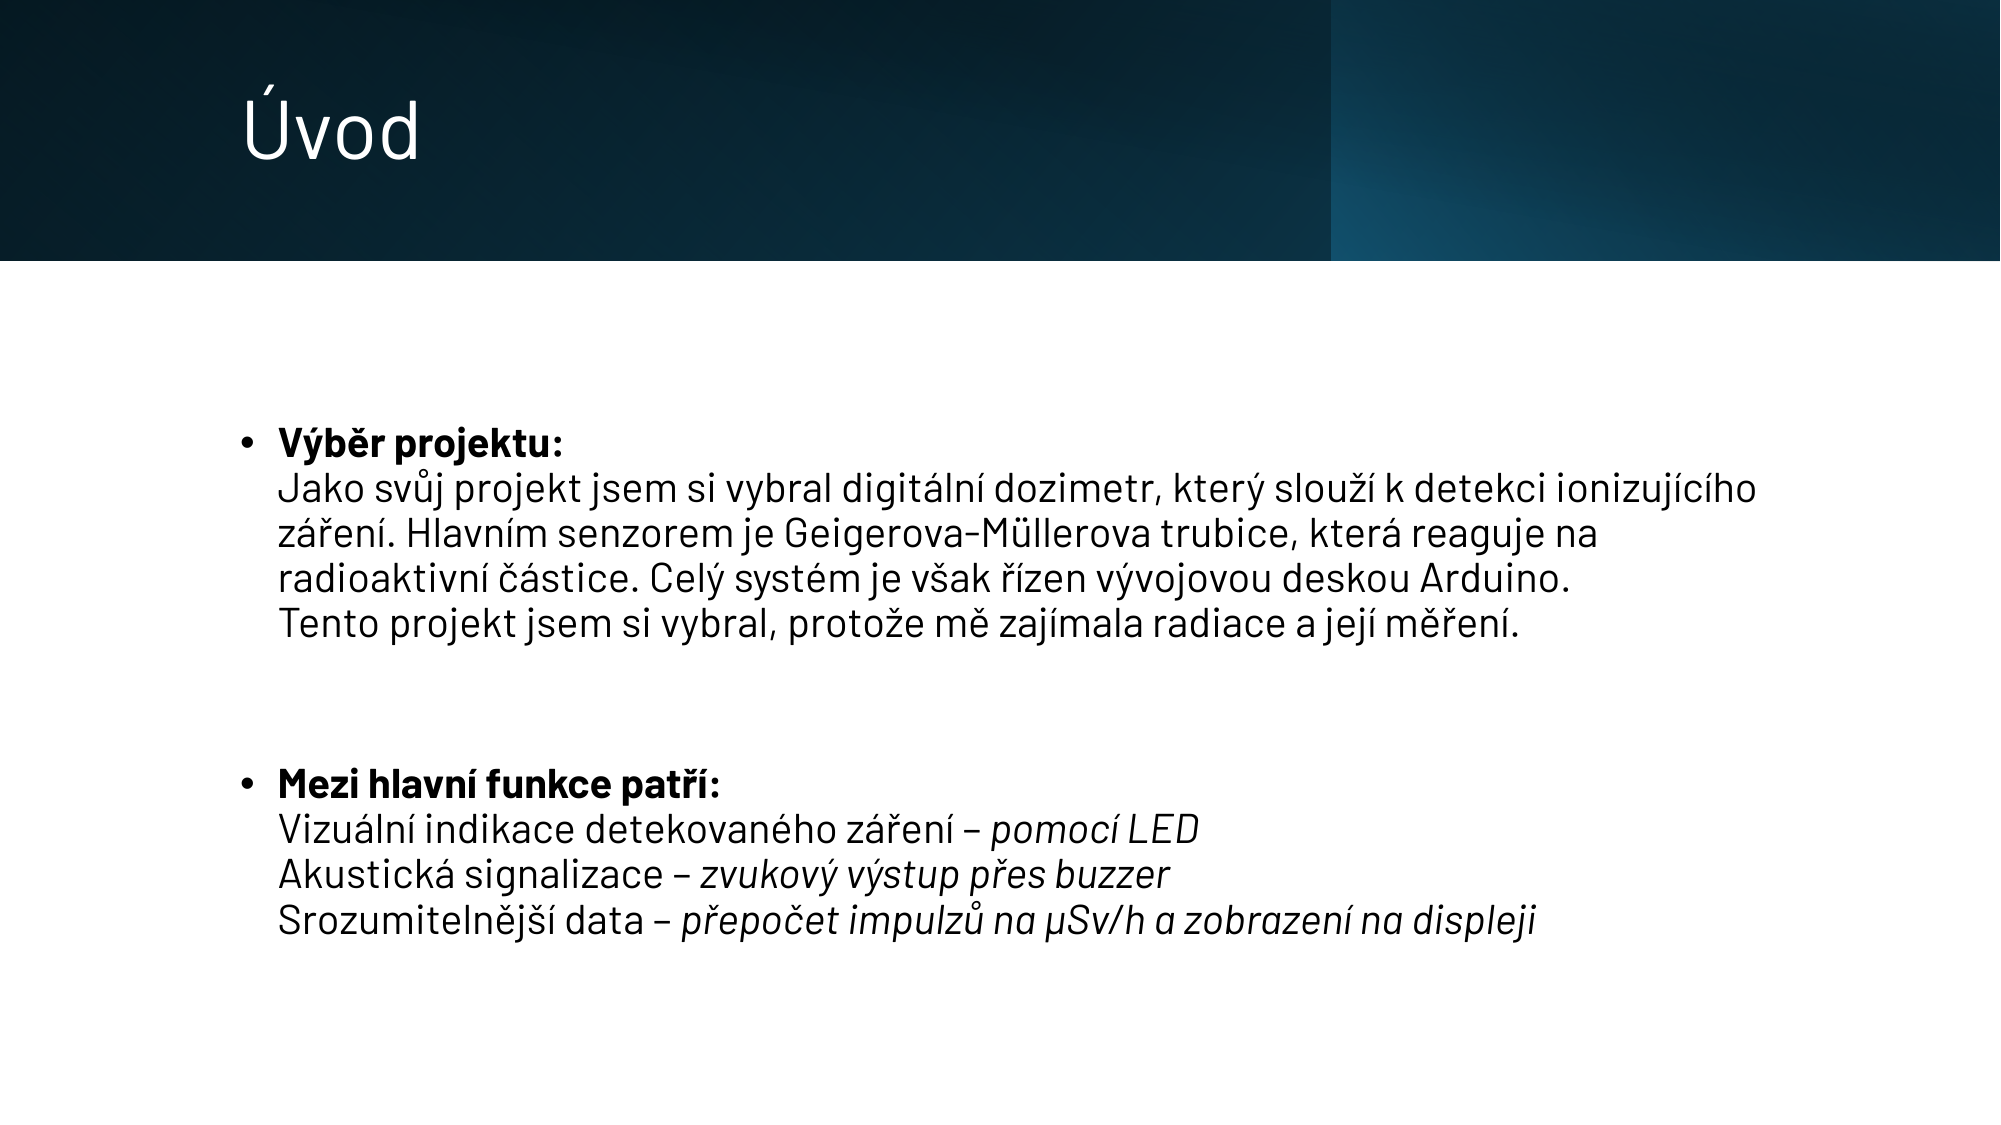

# Úvod
Výběr projektu:
Jako svůj projekt jsem si vybral digitální dozimetr, který slouží k detekci ionizujícího záření. Hlavním senzorem je Geigerova-Müllerova trubice, která reaguje na radioaktivní částice. Celý systém je však řízen vývojovou deskou Arduino.
Tento projekt jsem si vybral, protože mě zajímala radiace a její měření.
Mezi hlavní funkce patří:
Vizuální indikace detekovaného záření – pomocí LED
Akustická signalizace – zvukový výstup přes buzzer
Srozumitelnější data – přepočet impulzů na µSv/h a zobrazení na displeji